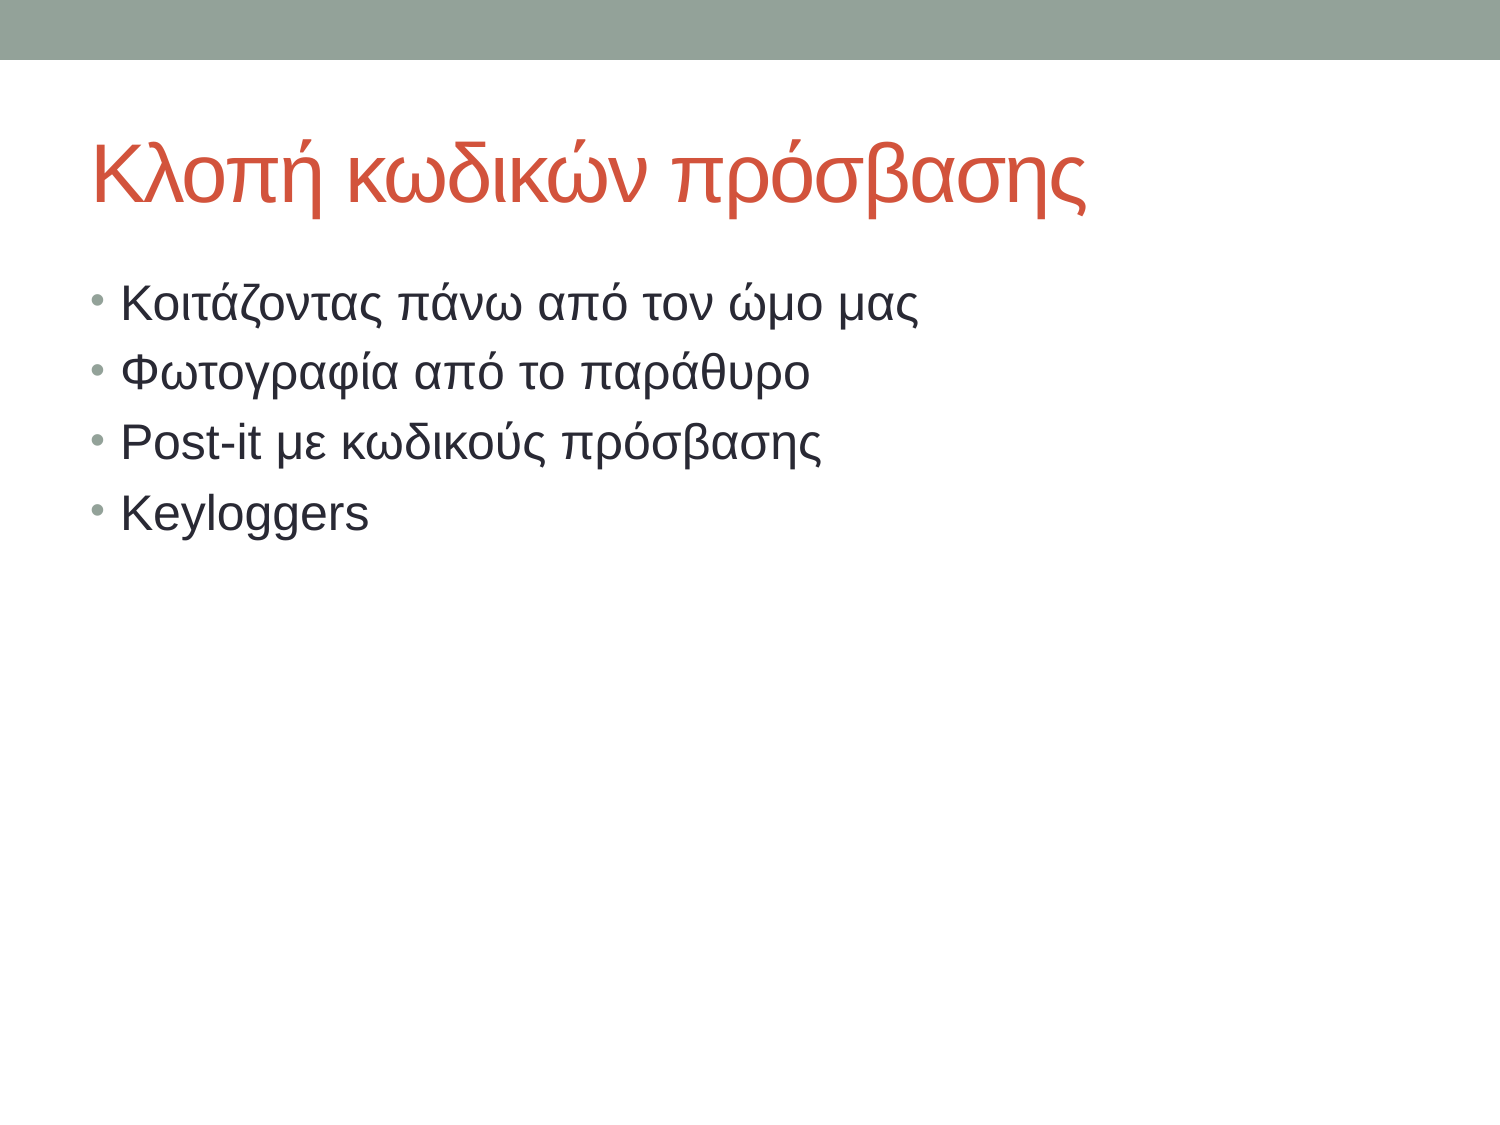

# Κλοπή κωδικών πρόσβασης
Κοιτάζοντας πάνω από τον ώμο μας
Φωτογραφία από το παράθυρο
Post-it με κωδικούς πρόσβασης
Keyloggers